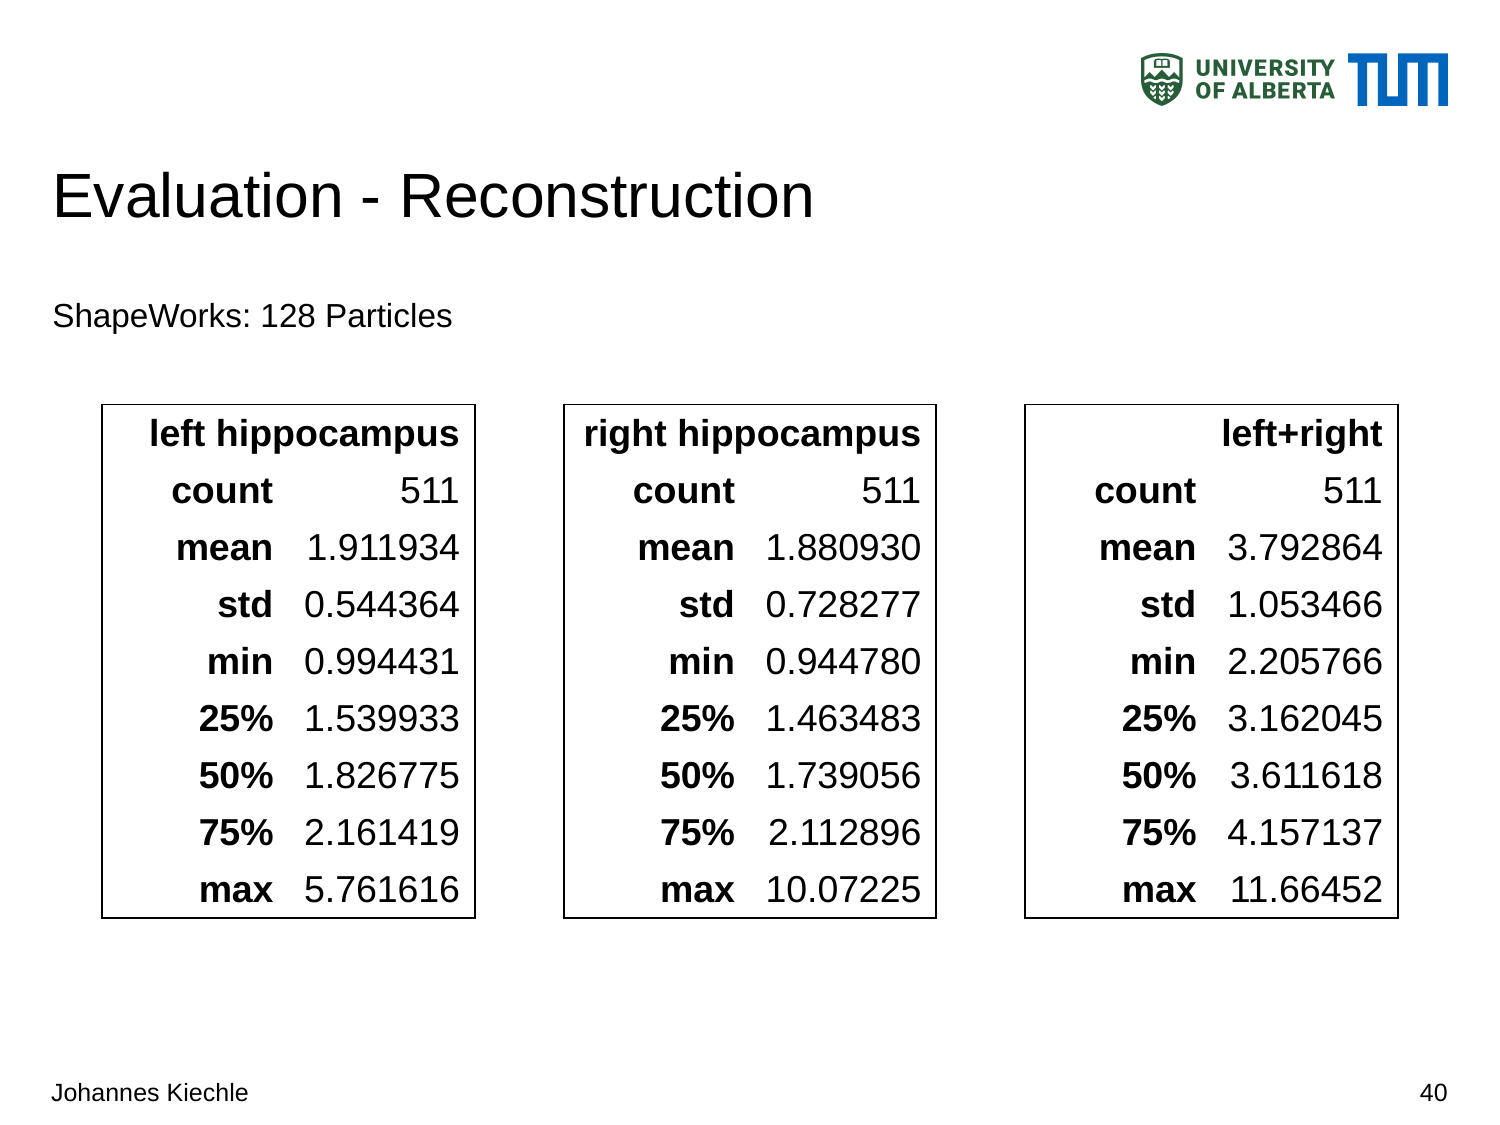

# Evaluation - Reconstruction
ShapeWorks: 128 Particles
| left hippocampus |  |
| --- | --- |
| count | 511 |
| mean | 1.911934 |
| std | 0.544364 |
| min | 0.994431 |
| 25% | 1.539933 |
| 50% | 1.826775 |
| 75% | 2.161419 |
| max | 5.761616 |
| right hippocampus |  |
| --- | --- |
| count | 511 |
| mean | 1.880930 |
| std | 0.728277 |
| min | 0.944780 |
| 25% | 1.463483 |
| 50% | 1.739056 |
| 75% | 2.112896 |
| max | 10.07225 |
| left+right |  |
| --- | --- |
| count | 511 |
| mean | 3.792864 |
| std | 1.053466 |
| min | 2.205766 |
| 25% | 3.162045 |
| 50% | 3.611618 |
| 75% | 4.157137 |
| max | 11.66452 |
Johannes Kiechle
40